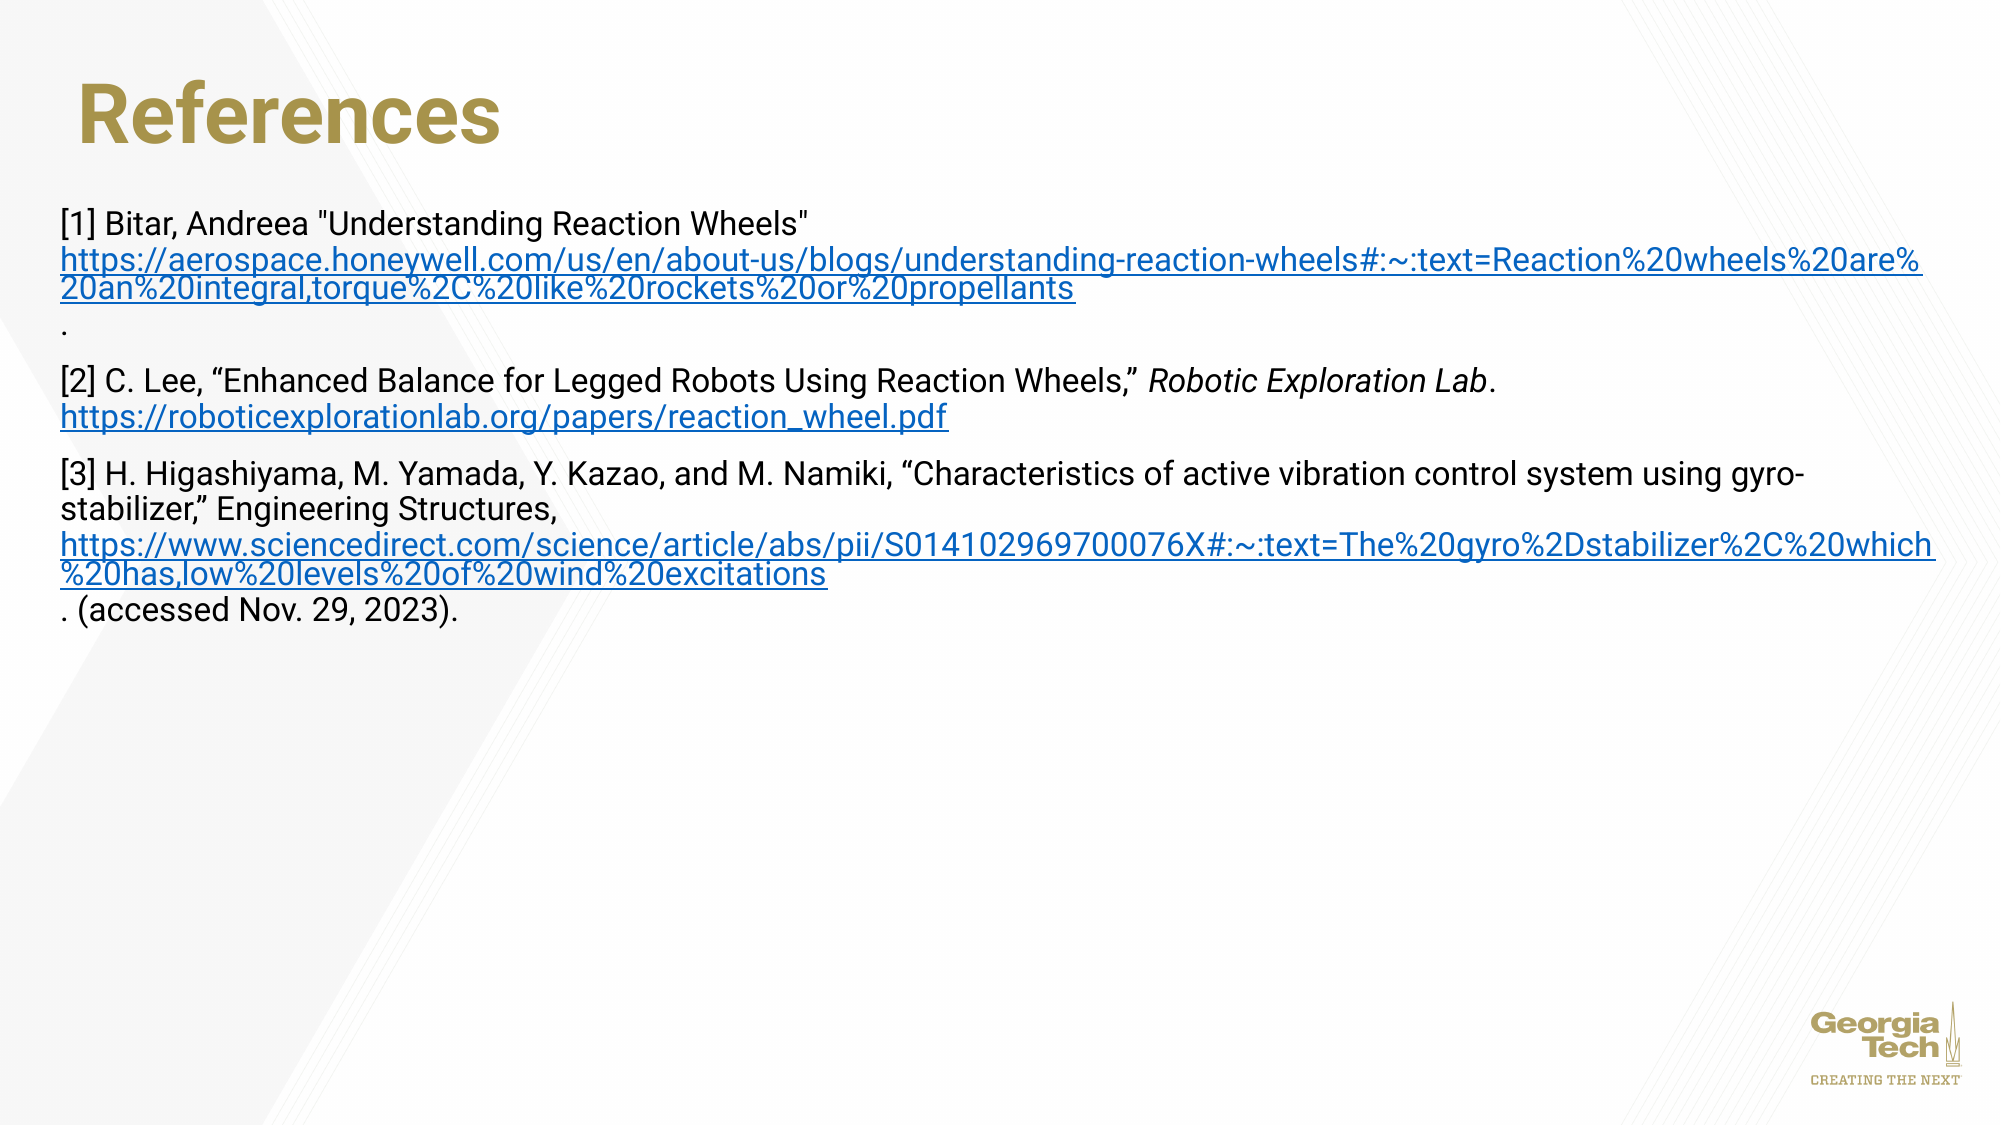

# References
[1] Bitar, Andreea "Understanding Reaction Wheels" https://aerospace.honeywell.com/us/en/about-us/blogs/understanding-reaction-wheels#:~:text=Reaction%20wheels%20are%20an%20integral,torque%2C%20like%20rockets%20or%20propellants.
[2] C. Lee, “Enhanced Balance for Legged Robots Using Reaction Wheels,” Robotic Exploration Lab. https://roboticexplorationlab.org/papers/reaction_wheel.pdf
[3] H. Higashiyama, M. Yamada, Y. Kazao, and M. Namiki, “Characteristics of active vibration control system using gyro-stabilizer,” Engineering Structures, https://www.sciencedirect.com/science/article/abs/pii/S014102969700076X#:~:text=The%20gyro%2Dstabilizer%2C%20which%20has,low%20levels%20of%20wind%20excitations. (accessed Nov. 29, 2023).

‌